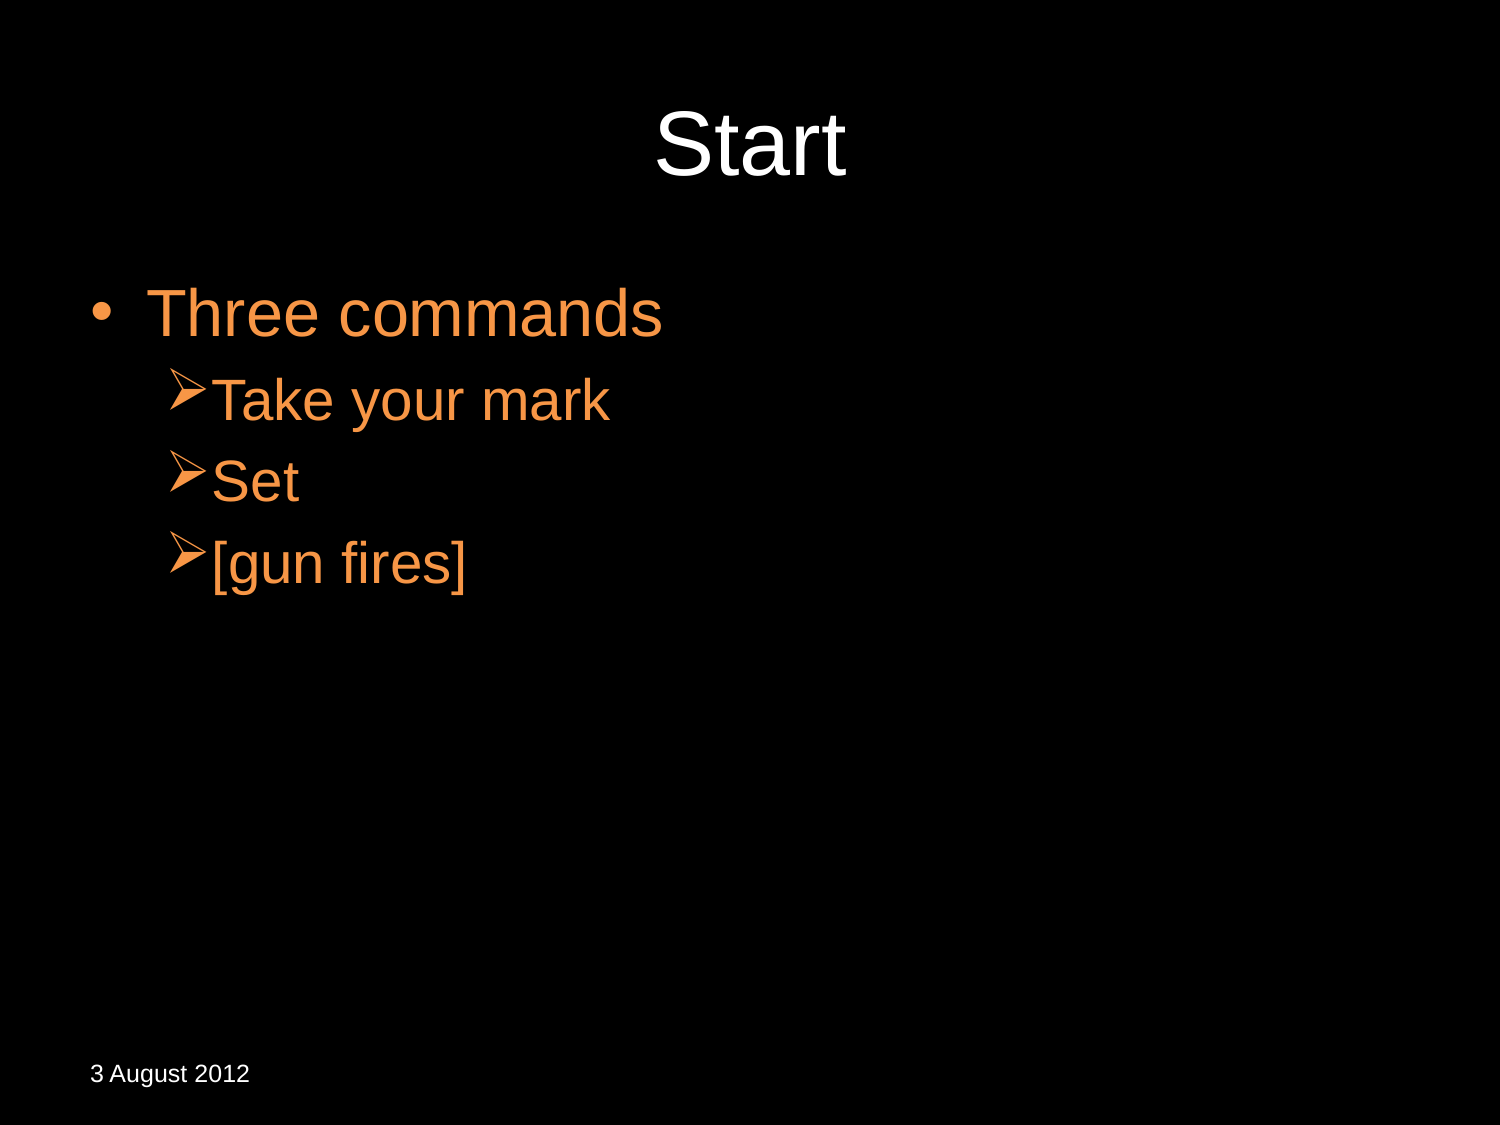

# Start
Three commands
Take your mark
Set
[gun fires]
3 August 2012